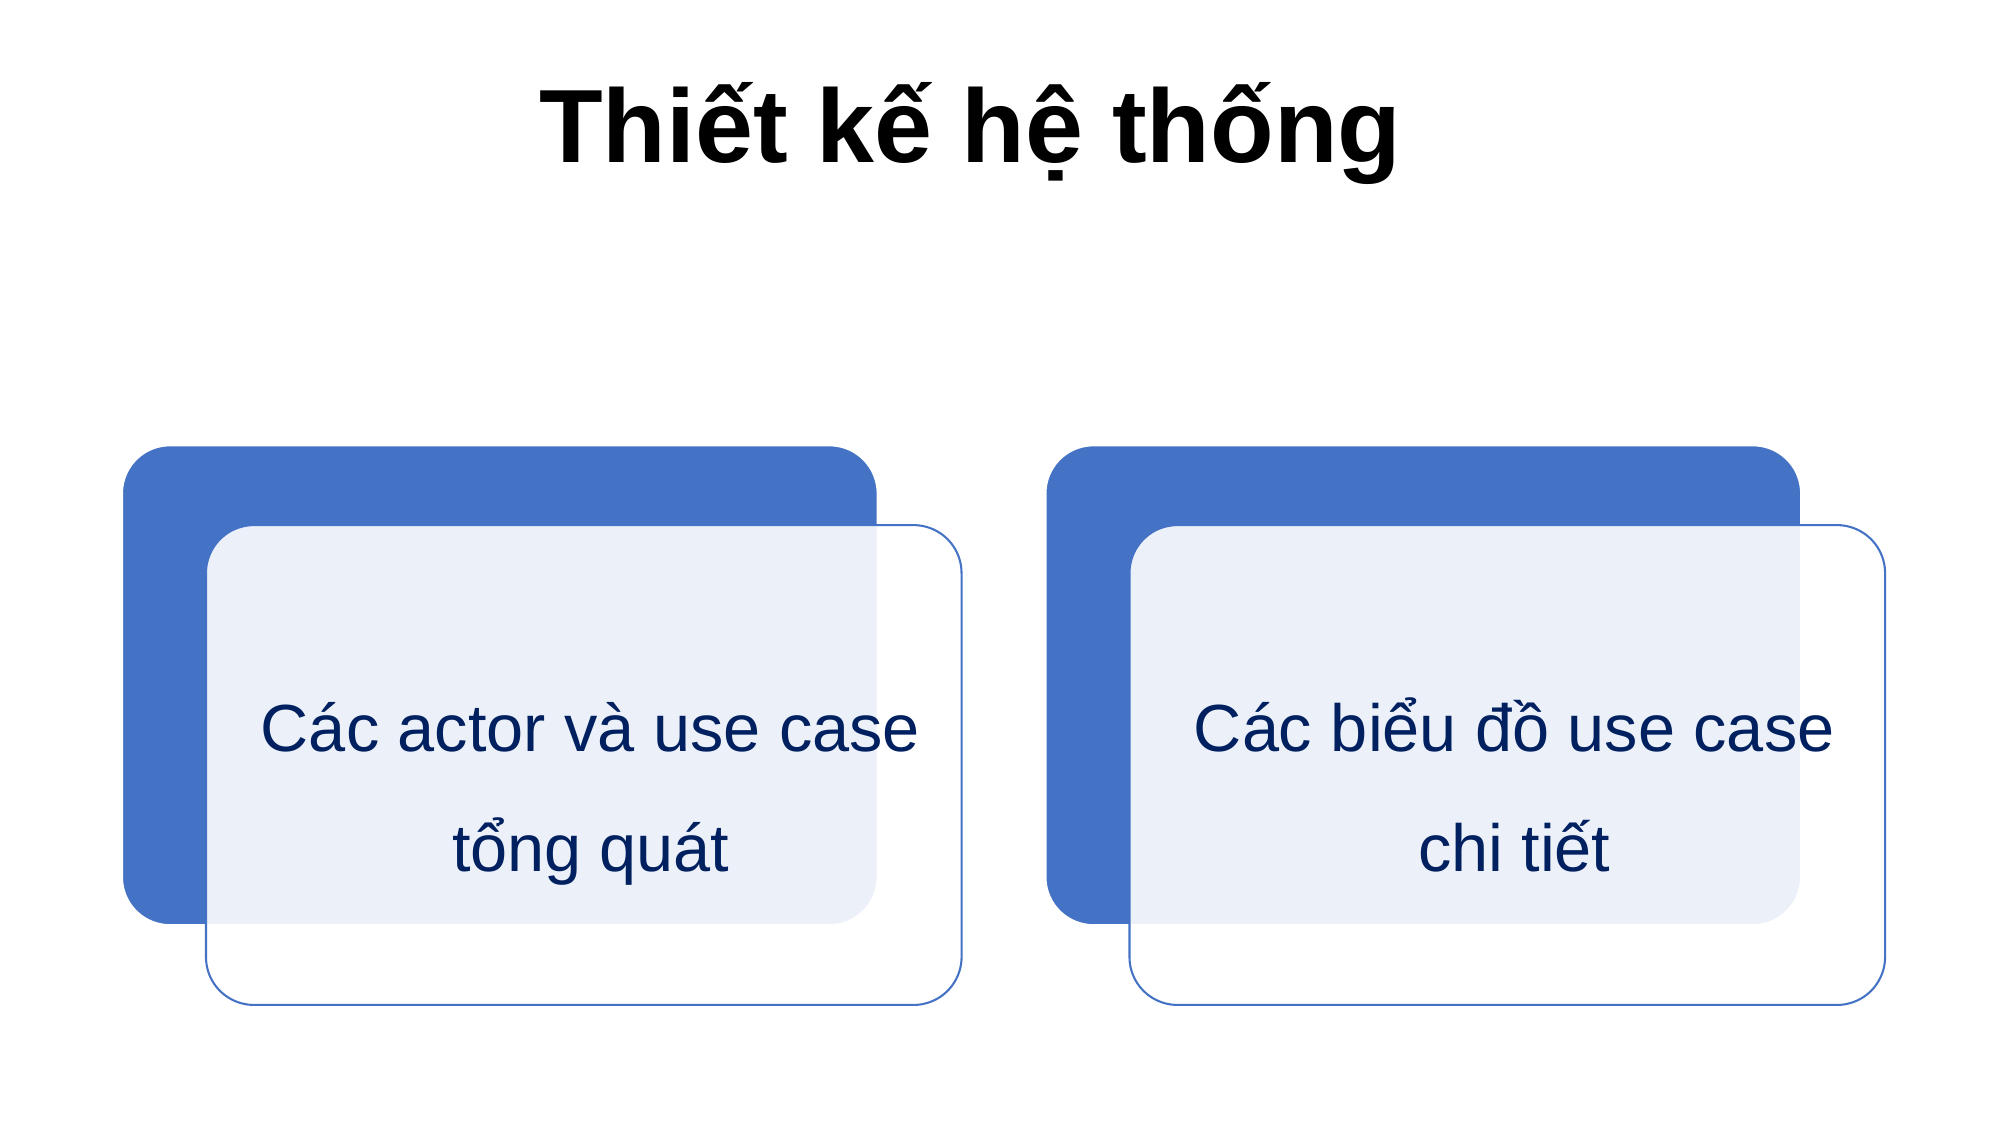

# Thiết kế hệ thống
Các actor và use case tổng quát
Các biểu đồ use case chi tiết